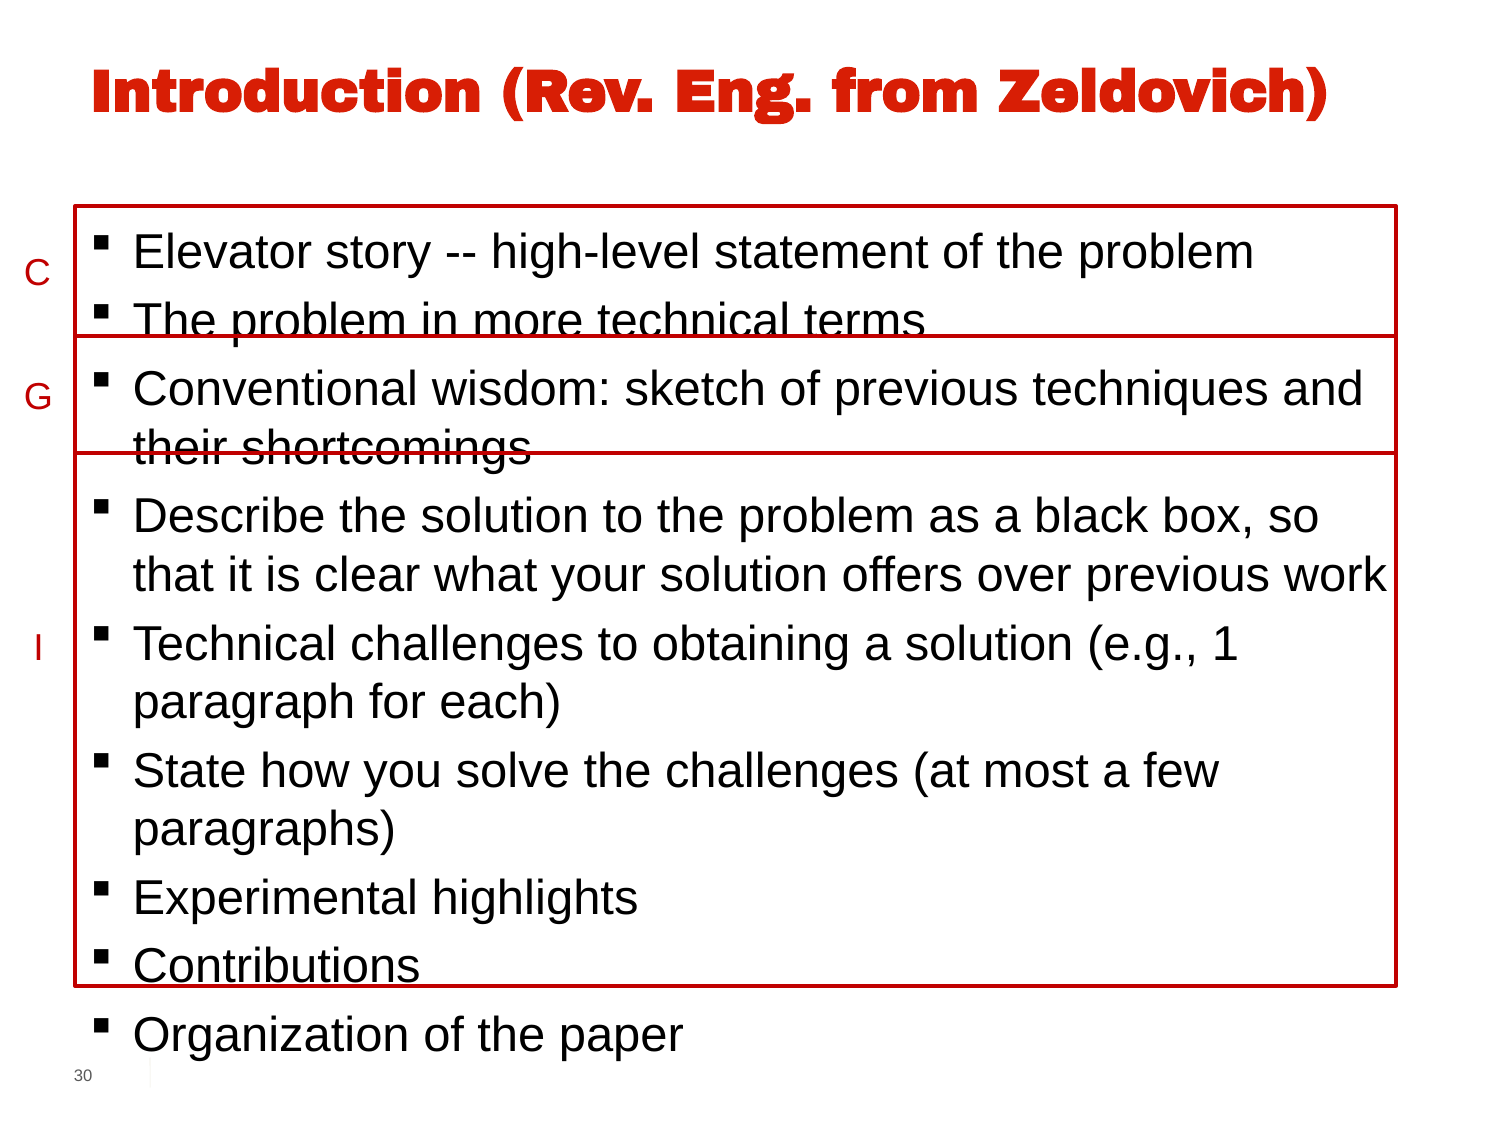

# Introduction (Rev. Eng. from Zeldovich)

Elevator story -- high-level statement of the problem
The problem in more technical terms
Conventional wisdom: sketch of previous techniques and their shortcomings
Describe the solution to the problem as a black box, so that it is clear what your solution offers over previous work
Technical challenges to obtaining a solution (e.g., 1 paragraph for each)
State how you solve the challenges (at most a few paragraphs)
Experimental highlights
Contributions
Organization of the paper
C

G

I
30